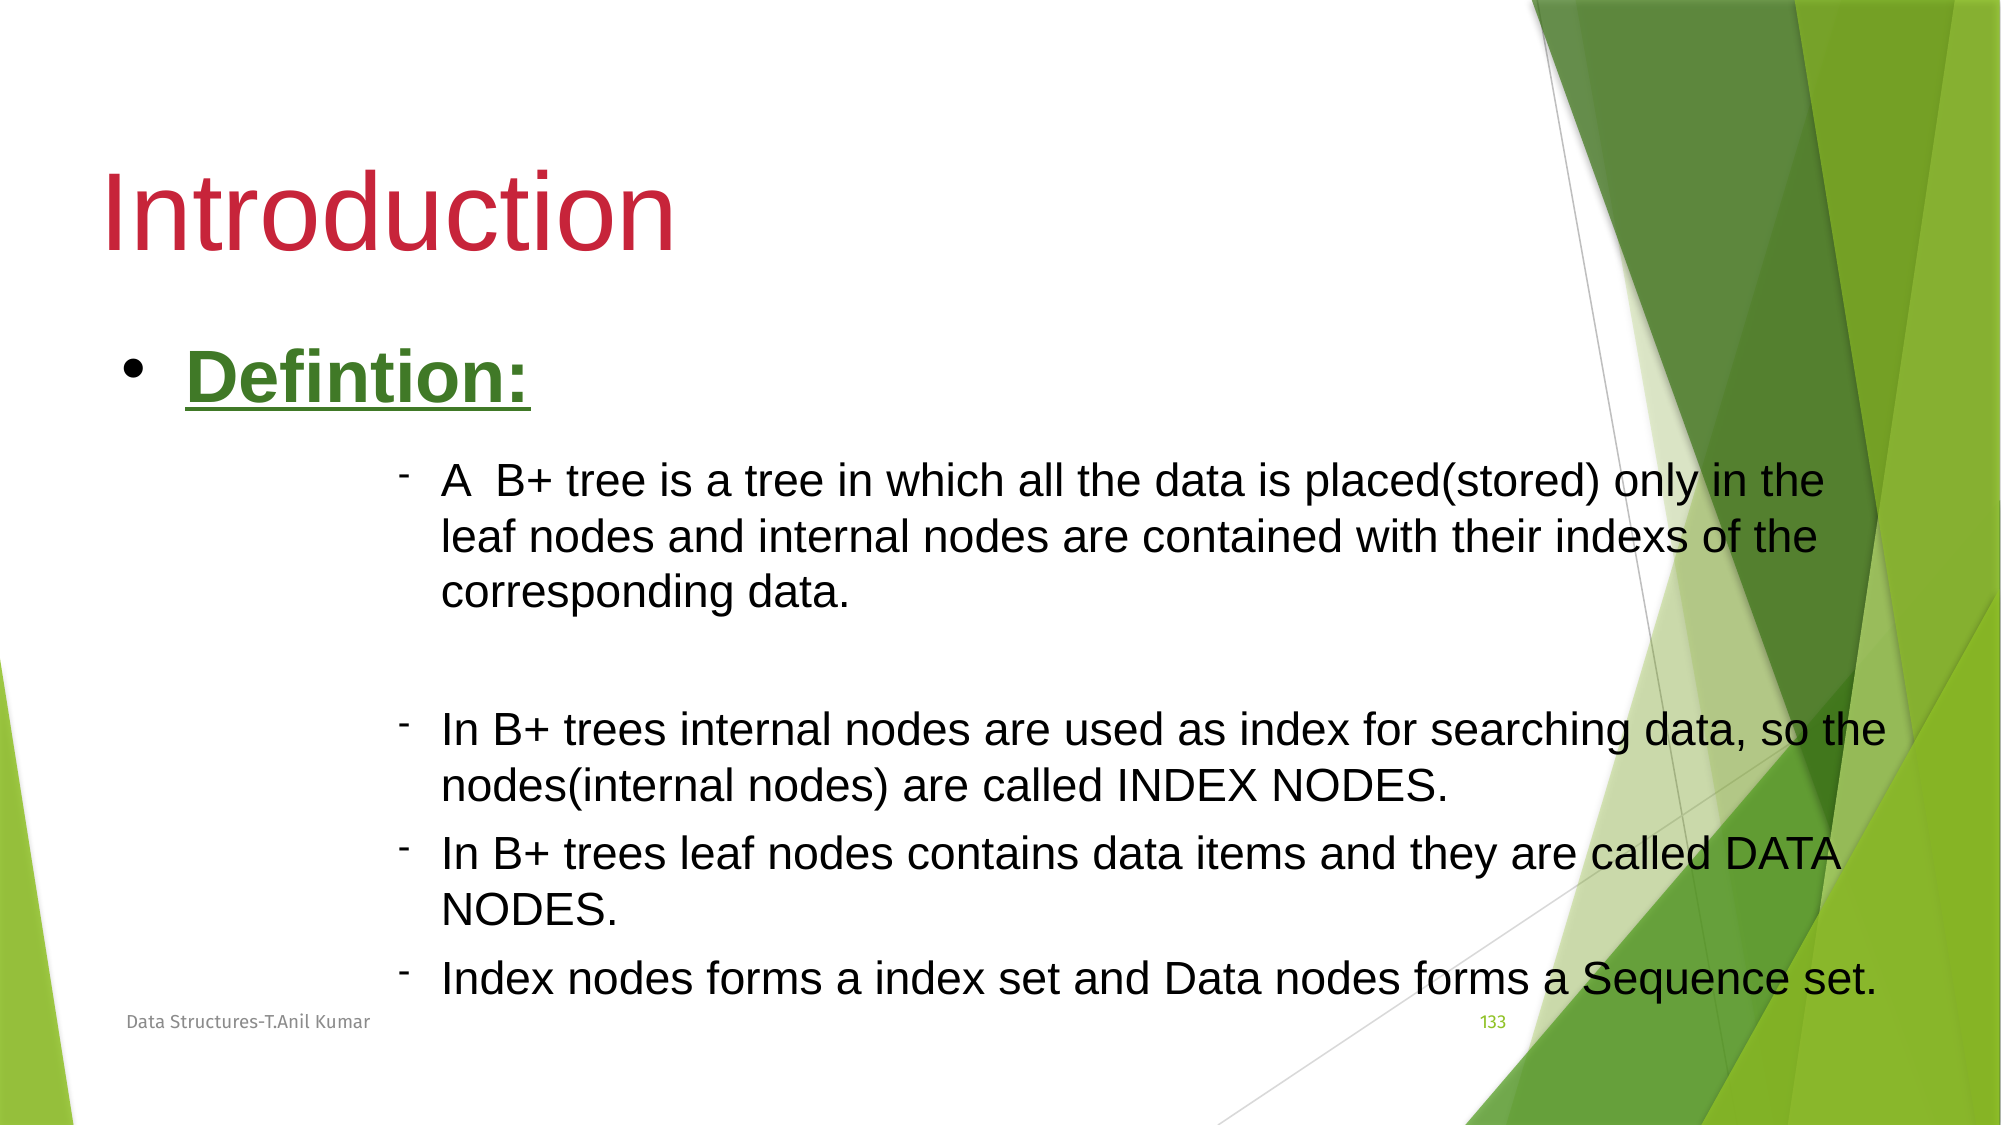

Introduction
Defintion:
A  B+ tree is a tree in which all the data is placed(stored) only in the leaf nodes and internal nodes are contained with their indexs of the corresponding data.

In B+ trees internal nodes are used as index for searching data, so the nodes(internal nodes) are called INDEX NODES.
In B+ trees leaf nodes contains data items and they are called DATA NODES.
Index nodes forms a index set and Data nodes forms a Sequence set.

Data Structures-T.Anil Kumar
133